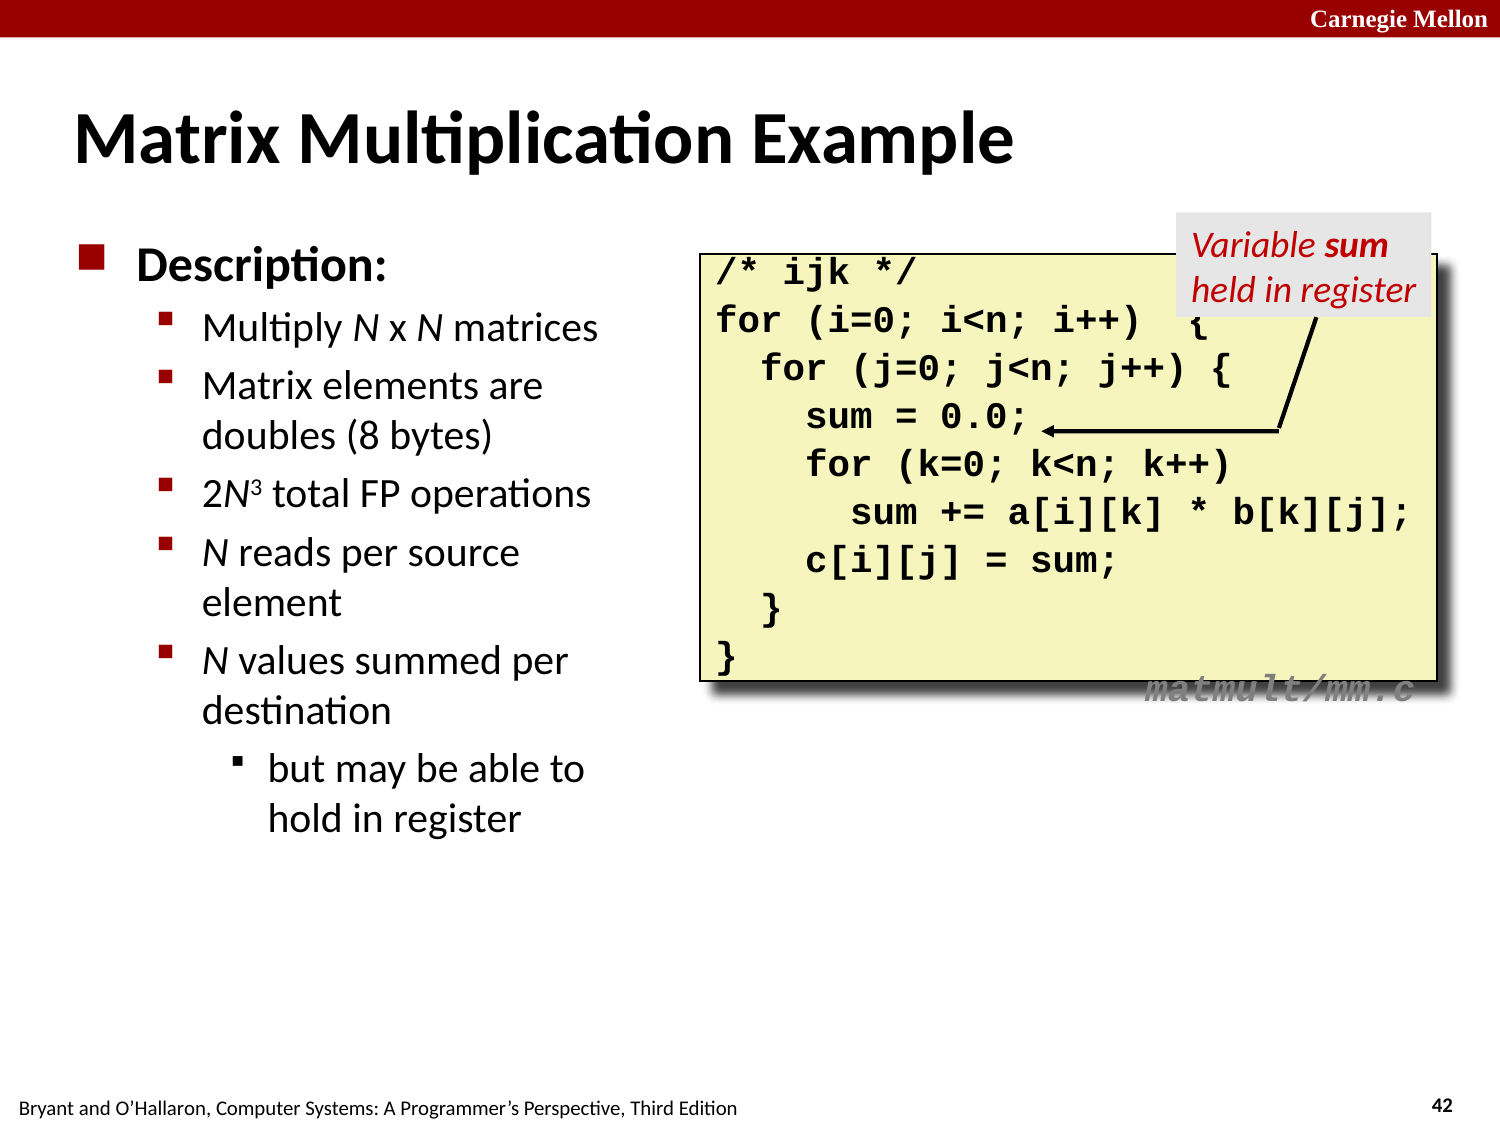

# Matrix Multiplication Example
Variable sum
held in register
Description:
Multiply N x N matrices
Matrix elements are doubles (8 bytes)
2N3 total FP operations
N reads per source element
N values summed per destination
but may be able to hold in register
/* ijk */
for (i=0; i<n; i++)  {
  for (j=0; j<n; j++) {
    sum = 0.0;
    for (k=0; k<n; k++)
      sum += a[i][k] * b[k][j];
    c[i][j] = sum;
  }
}

matmult/mm.c